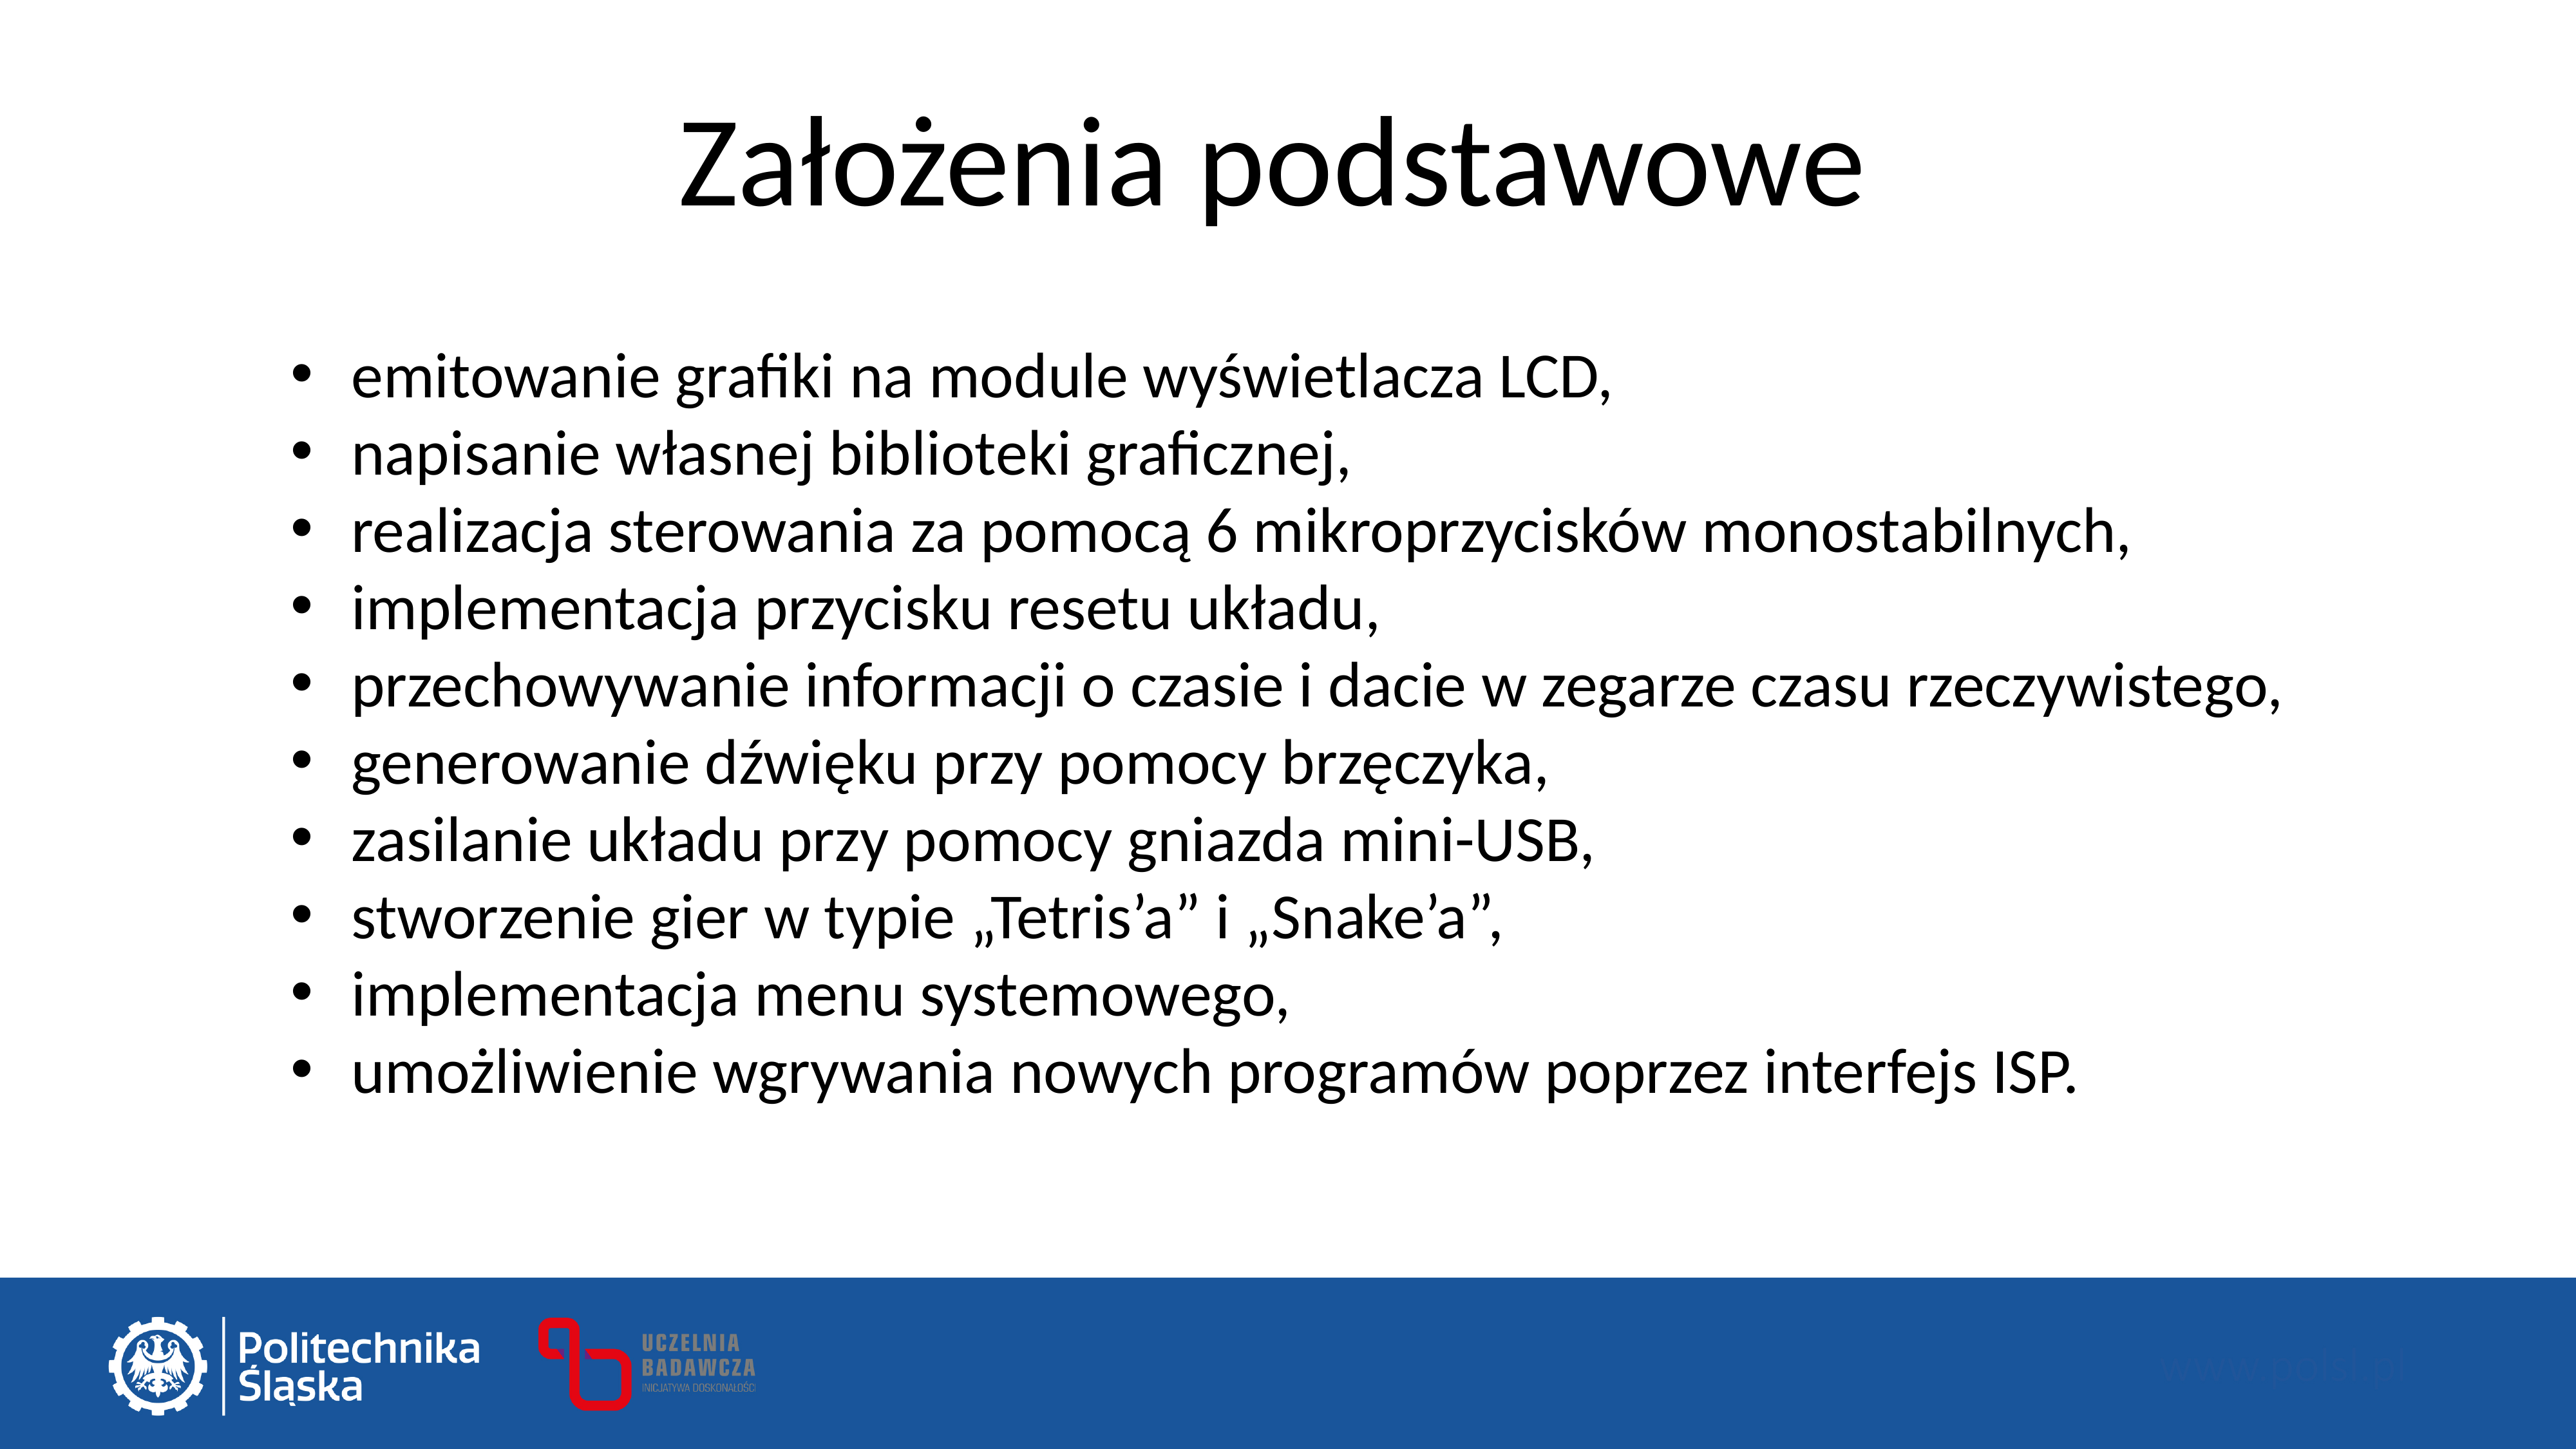

Założenia podstawowe
emitowanie grafiki na module wyświetlacza LCD,
napisanie własnej biblioteki graficznej,
realizacja sterowania za pomocą 6 mikroprzycisków monostabilnych,
implementacja przycisku resetu układu,
przechowywanie informacji o czasie i dacie w zegarze czasu rzeczywistego,
generowanie dźwięku przy pomocy brzęczyka,
zasilanie układu przy pomocy gniazda mini-USB,
stworzenie gier w typie „Tetris’a” i „Snake’a”,
implementacja menu systemowego,
umożliwienie wgrywania nowych programów poprzez interfejs ISP.